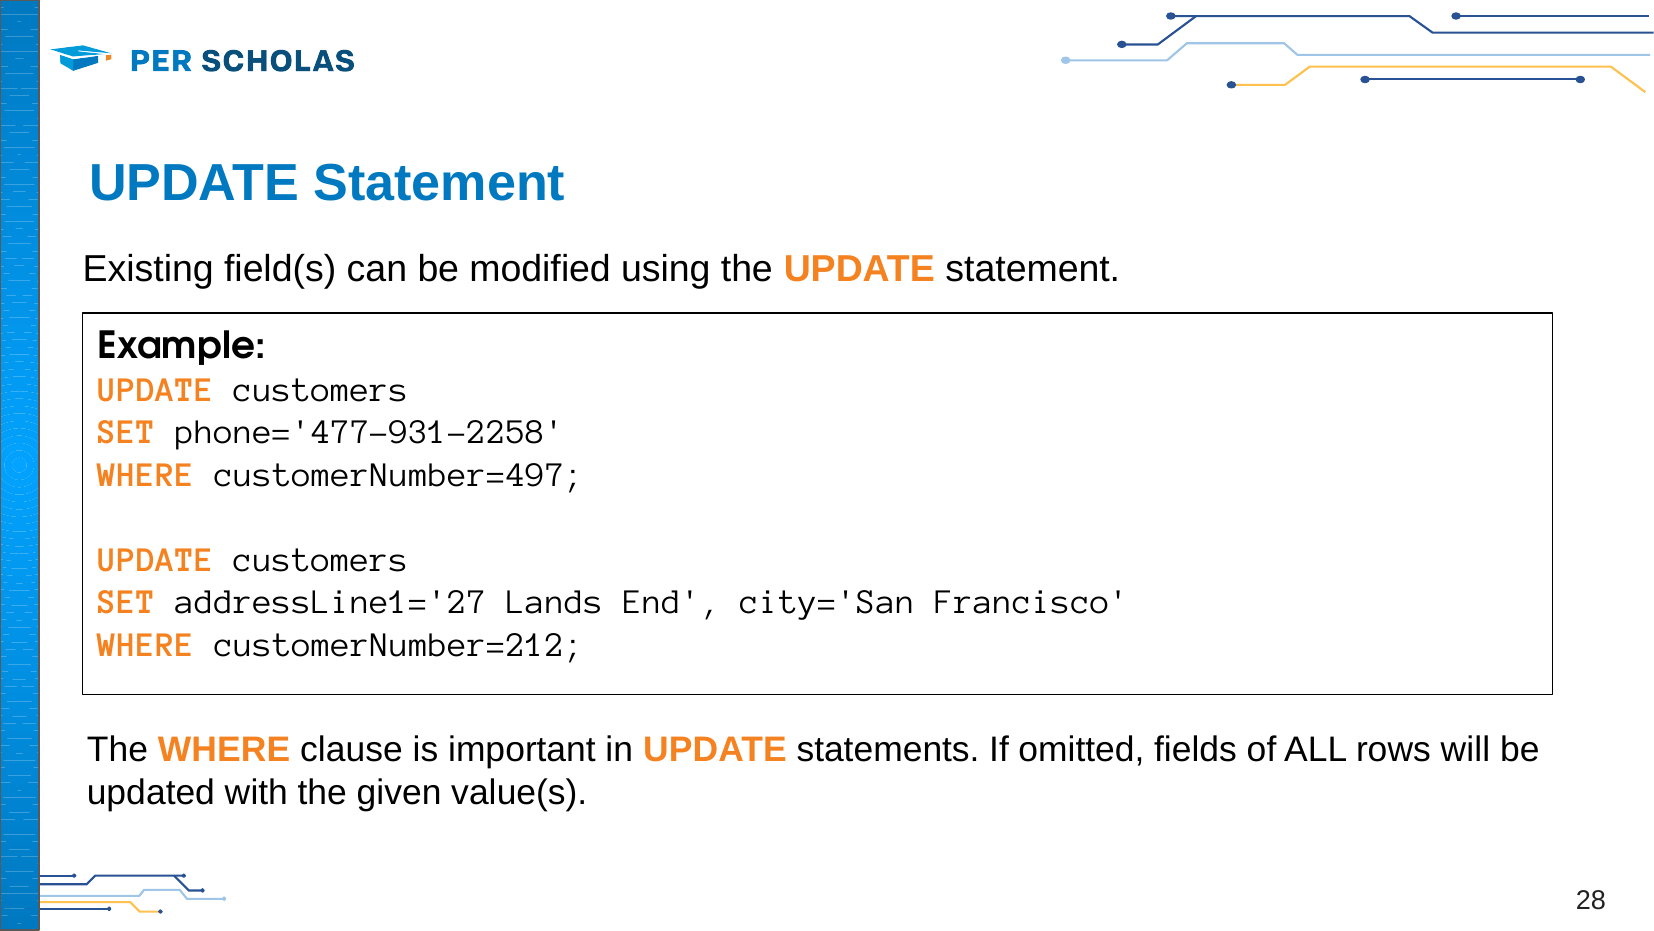

# UPDATE Statement
Existing field(s) can be modified using the UPDATE statement.
Example:
UPDATE customers
SET phone='477-931-2258'
WHERE customerNumber=497;

UPDATE customers
SET addressLine1='27 Lands End', city='San Francisco'
WHERE customerNumber=212;
The WHERE clause is important in UPDATE statements. If omitted, fields of ALL rows will be updated with the given value(s).
28